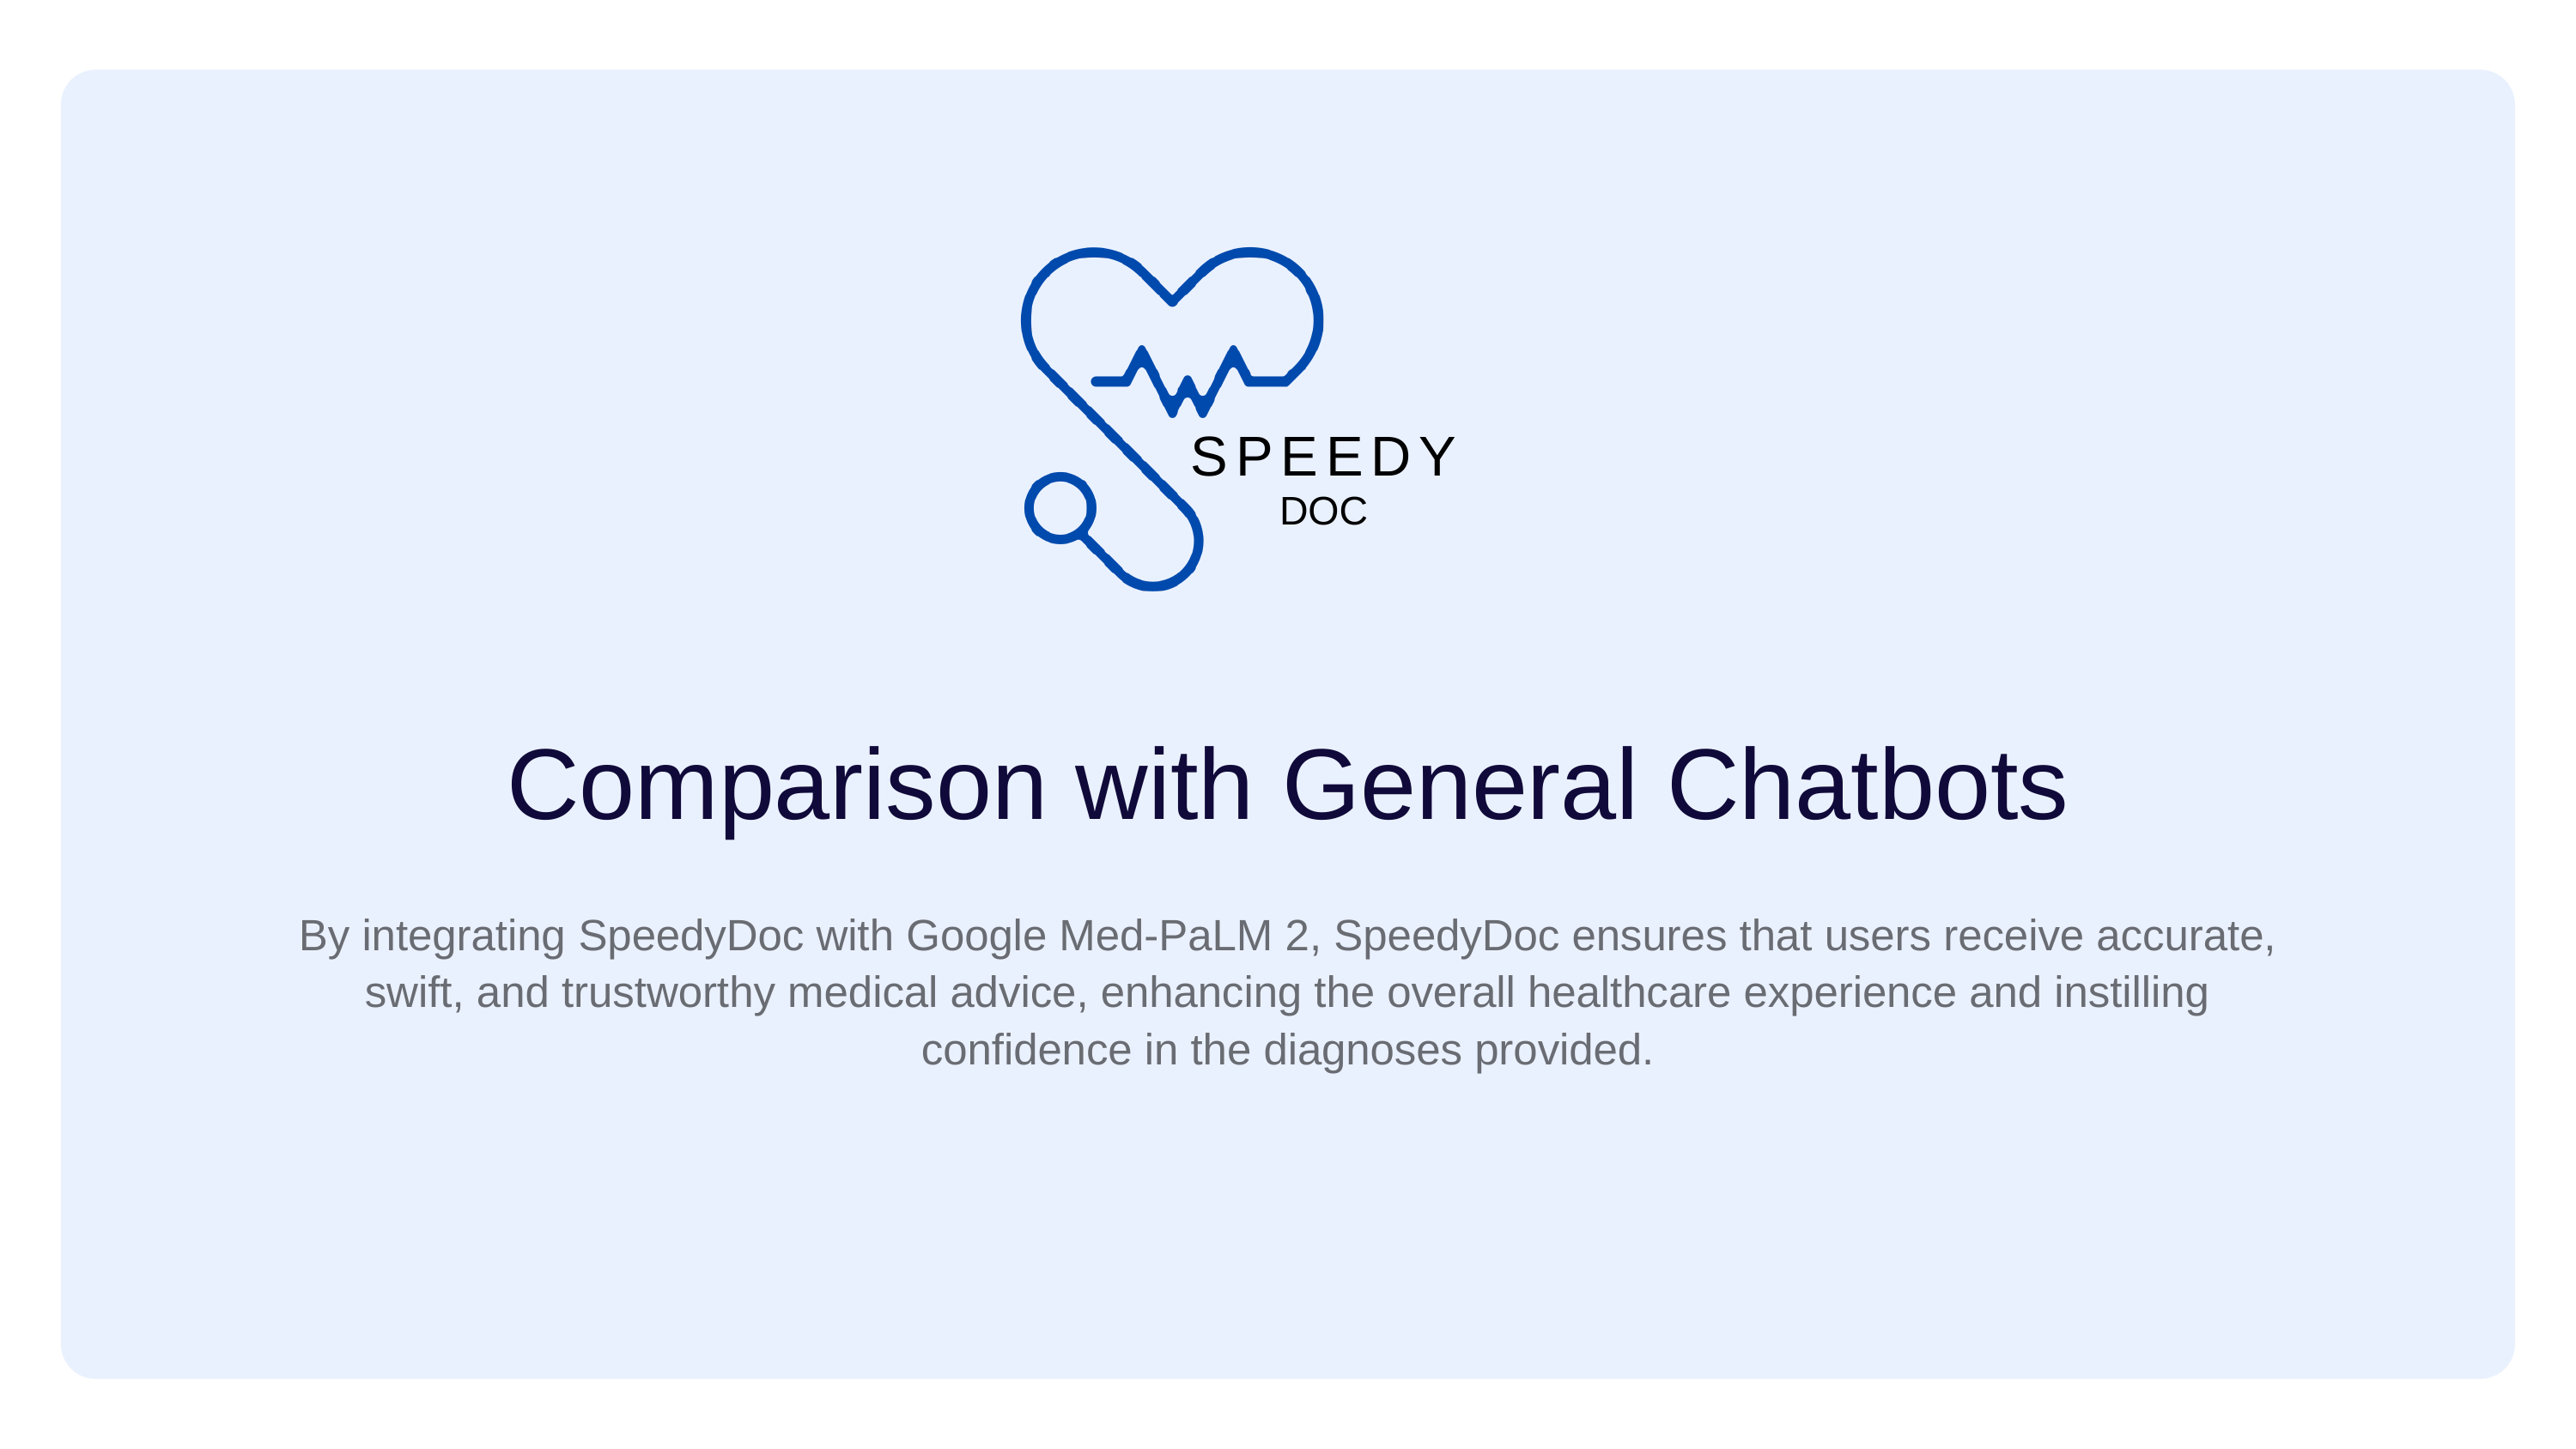

SPEEDY
DOC
Comparison with General Chatbots
By integrating SpeedyDoc with Google Med-PaLM 2, SpeedyDoc ensures that users receive accurate, swift, and trustworthy medical advice, enhancing the overall healthcare experience and instilling confidence in the diagnoses provided.